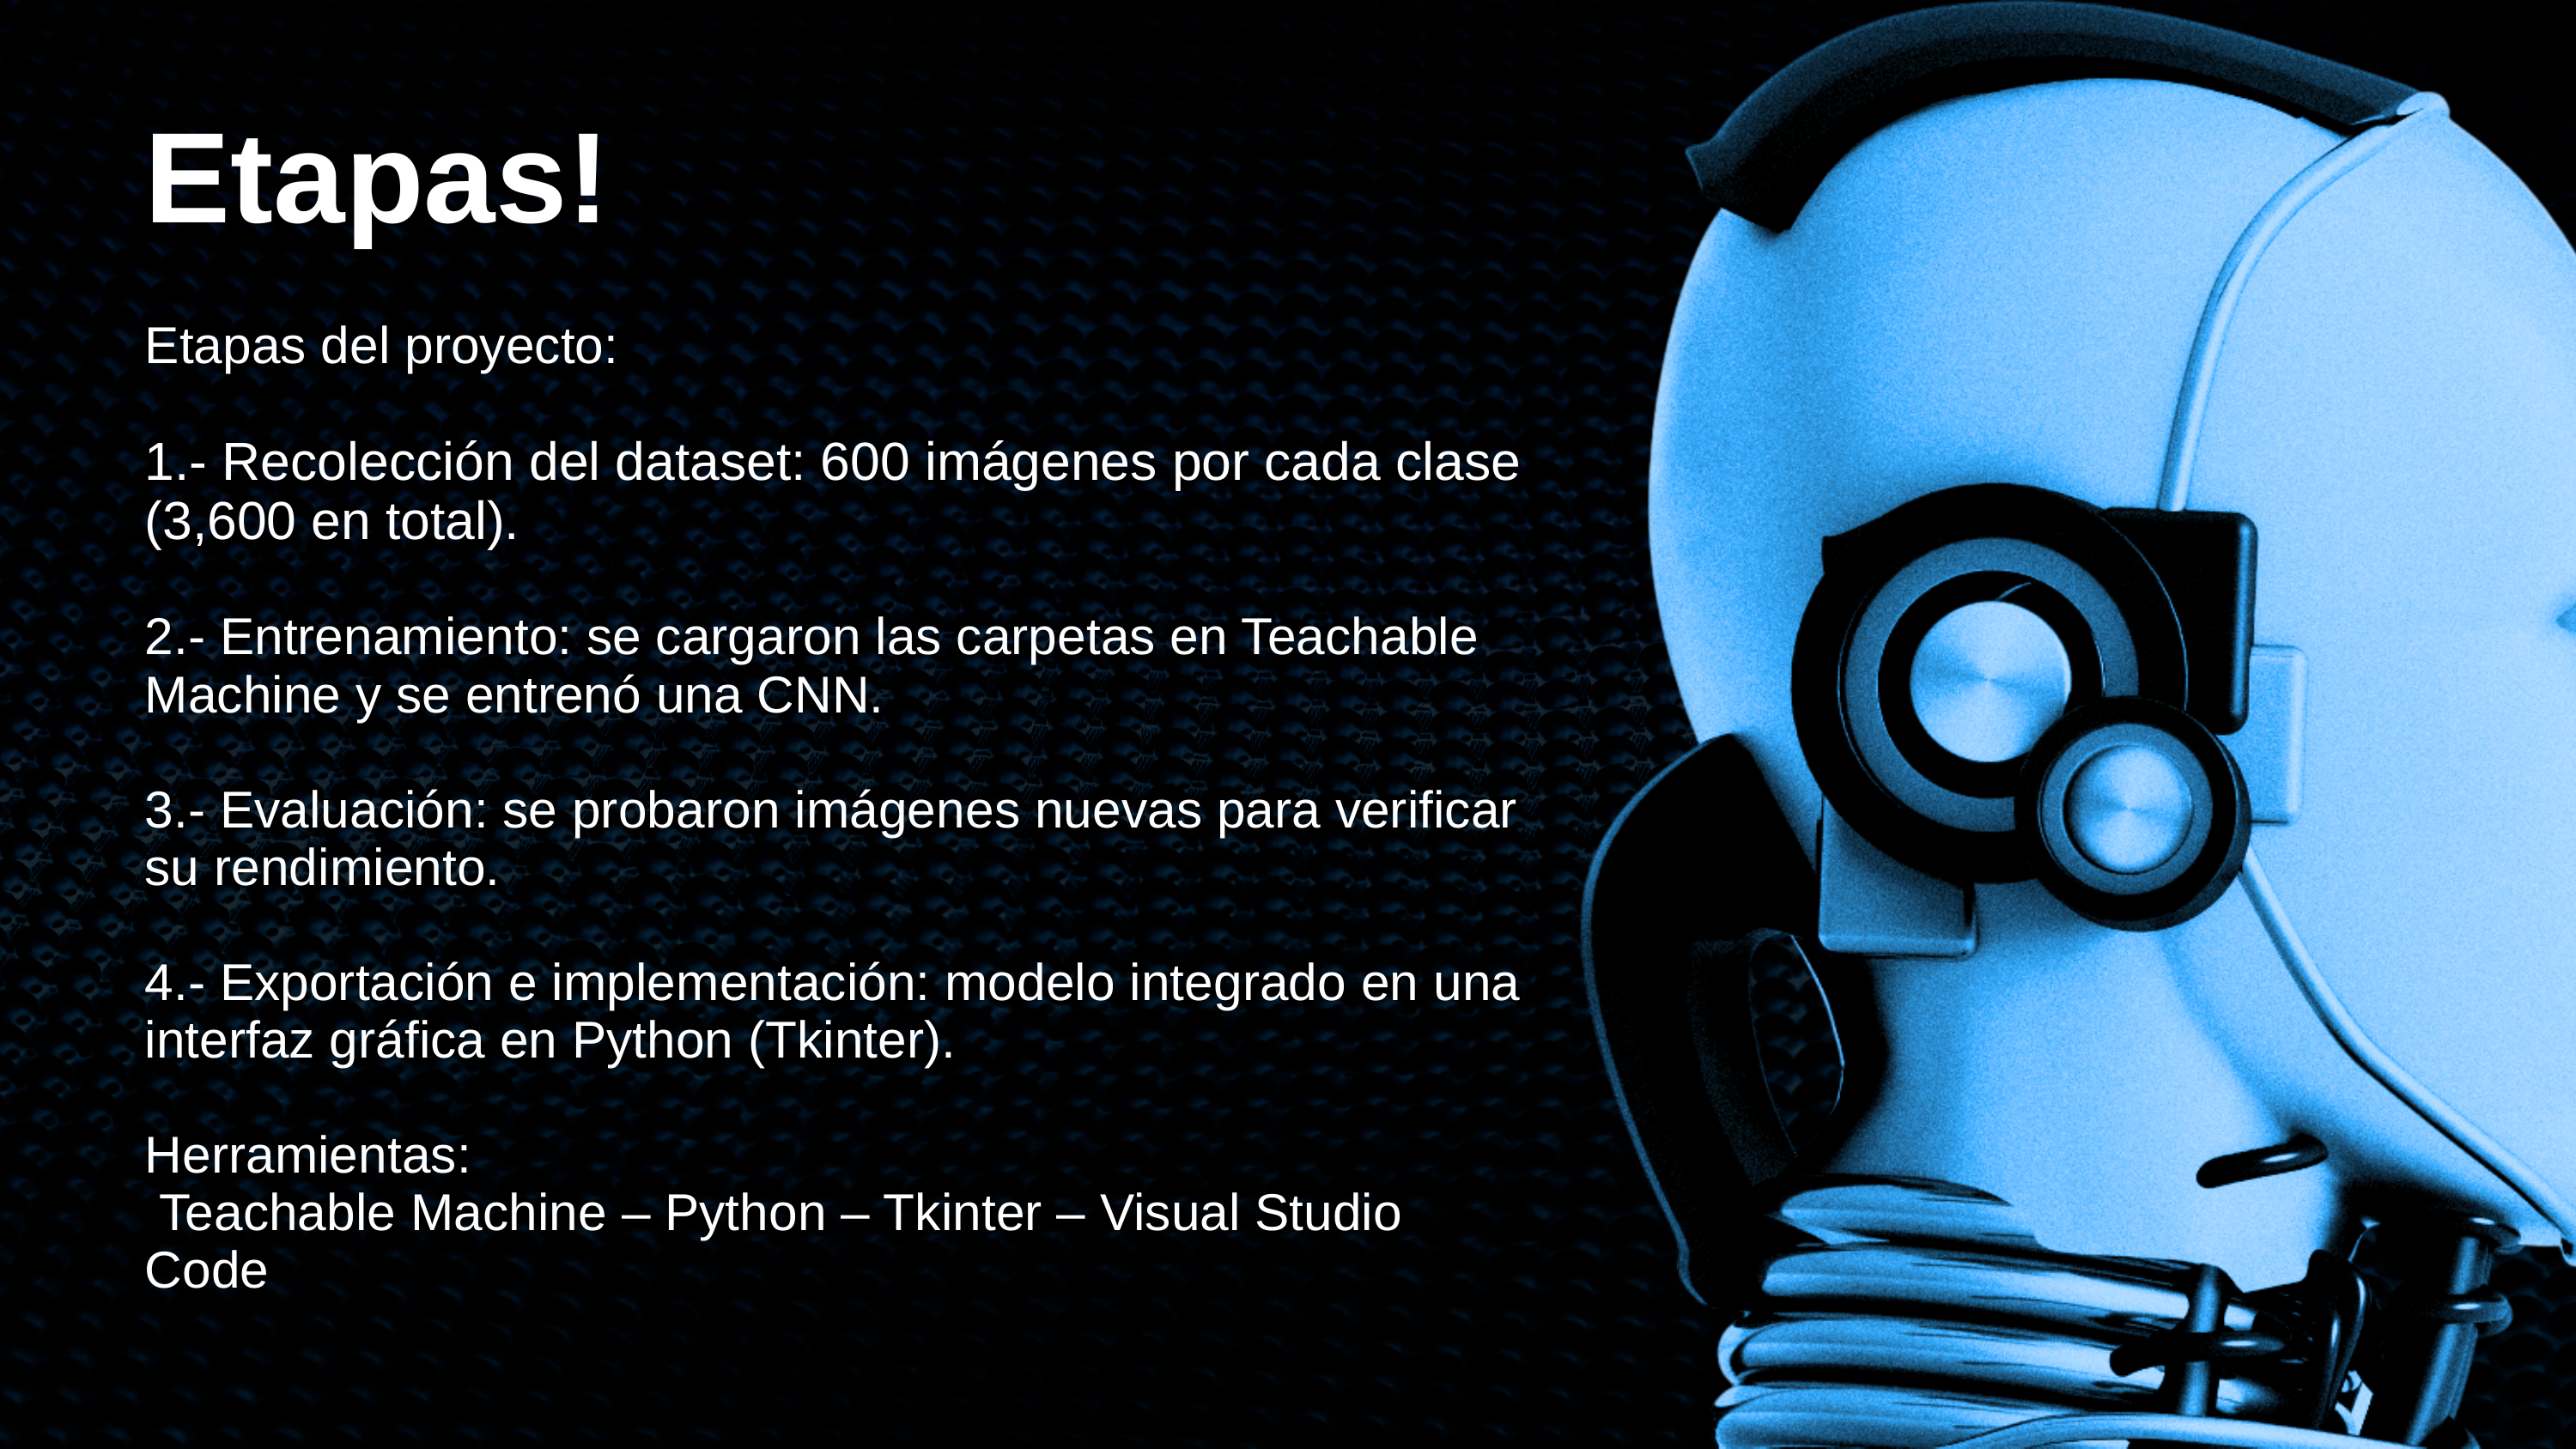

Etapas!
Etapas del proyecto:

1.- Recolección del dataset: 600 imágenes por cada clase (3,600 en total).

2.- Entrenamiento: se cargaron las carpetas en Teachable Machine y se entrenó una CNN.

3.- Evaluación: se probaron imágenes nuevas para verificar su rendimiento.

4.- Exportación e implementación: modelo integrado en una interfaz gráfica en Python (Tkinter).

Herramientas:
 Teachable Machine – Python – Tkinter – Visual Studio Code